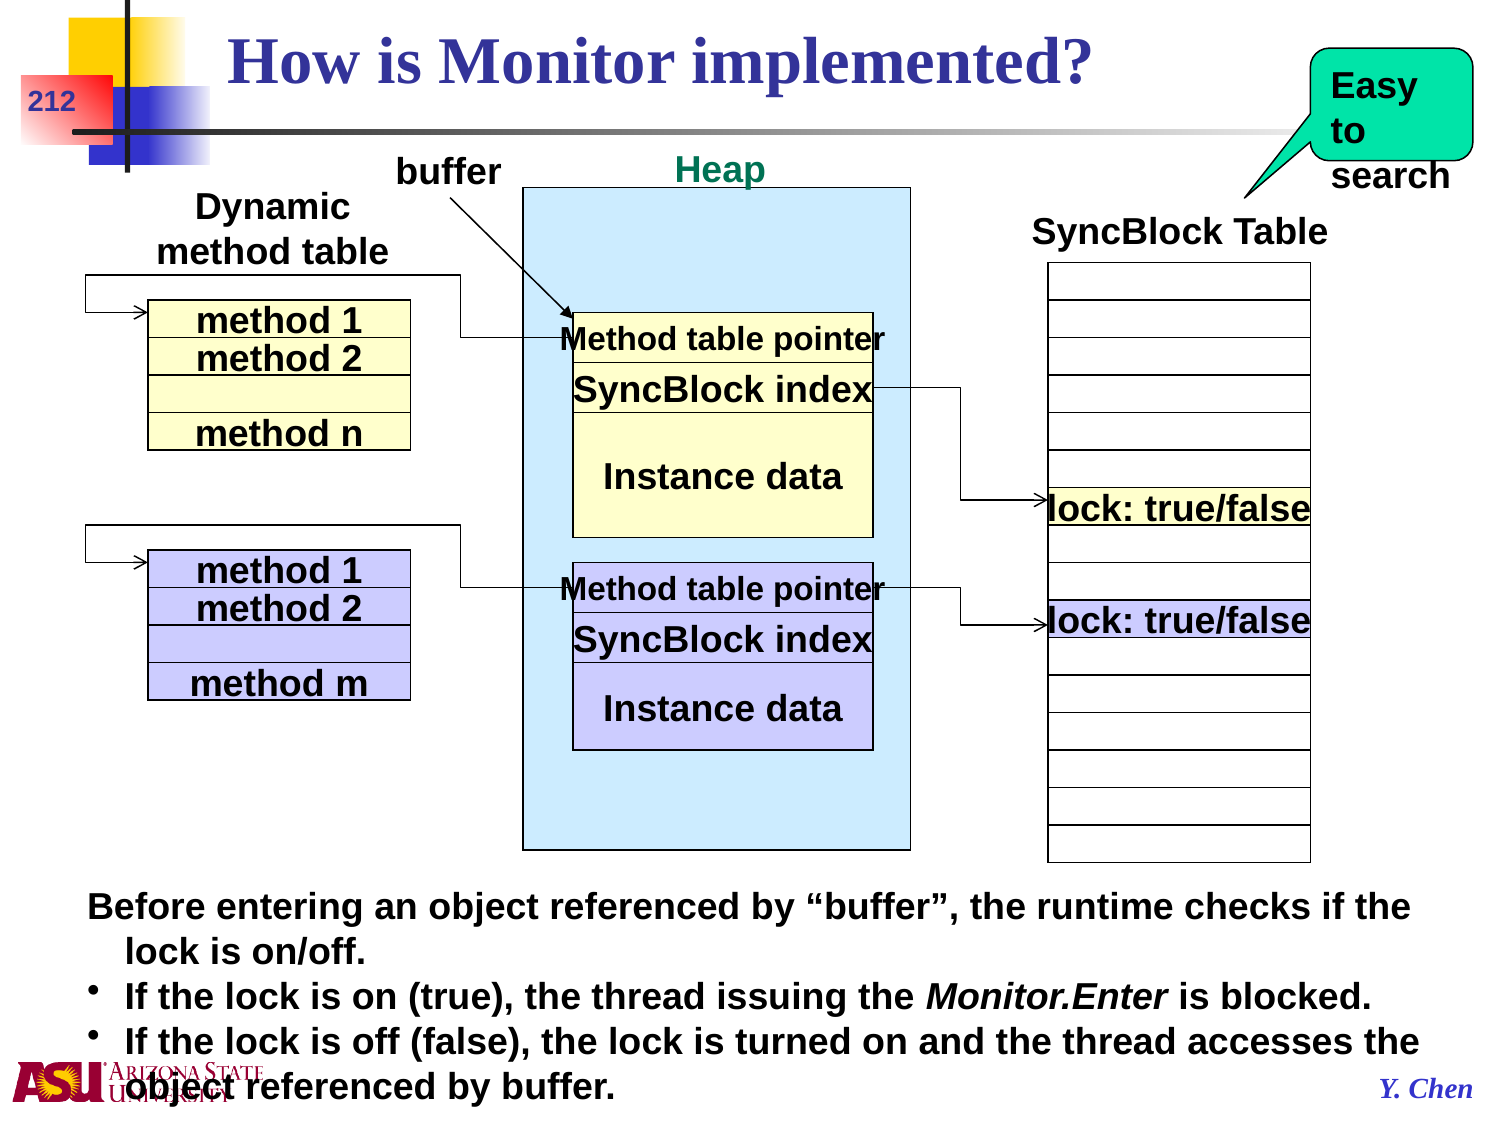

# How is Monitor implemented?
Easy to search
212
Heap
buffer
Dynamic
method table

SyncBlock Table

method 1

Method table pointer
method 2

SyncBlock index

method n
Instance data

lock: true/false

method 1
Method table pointer

method 2

lock: true/false
SyncBlock index

method m
Instance data

Before entering an object referenced by “buffer”, the runtime checks if the lock is on/off.
If the lock is on (true), the thread issuing the Monitor.Enter is blocked.
If the lock is off (false), the lock is turned on and the thread accesses the object referenced by buffer.